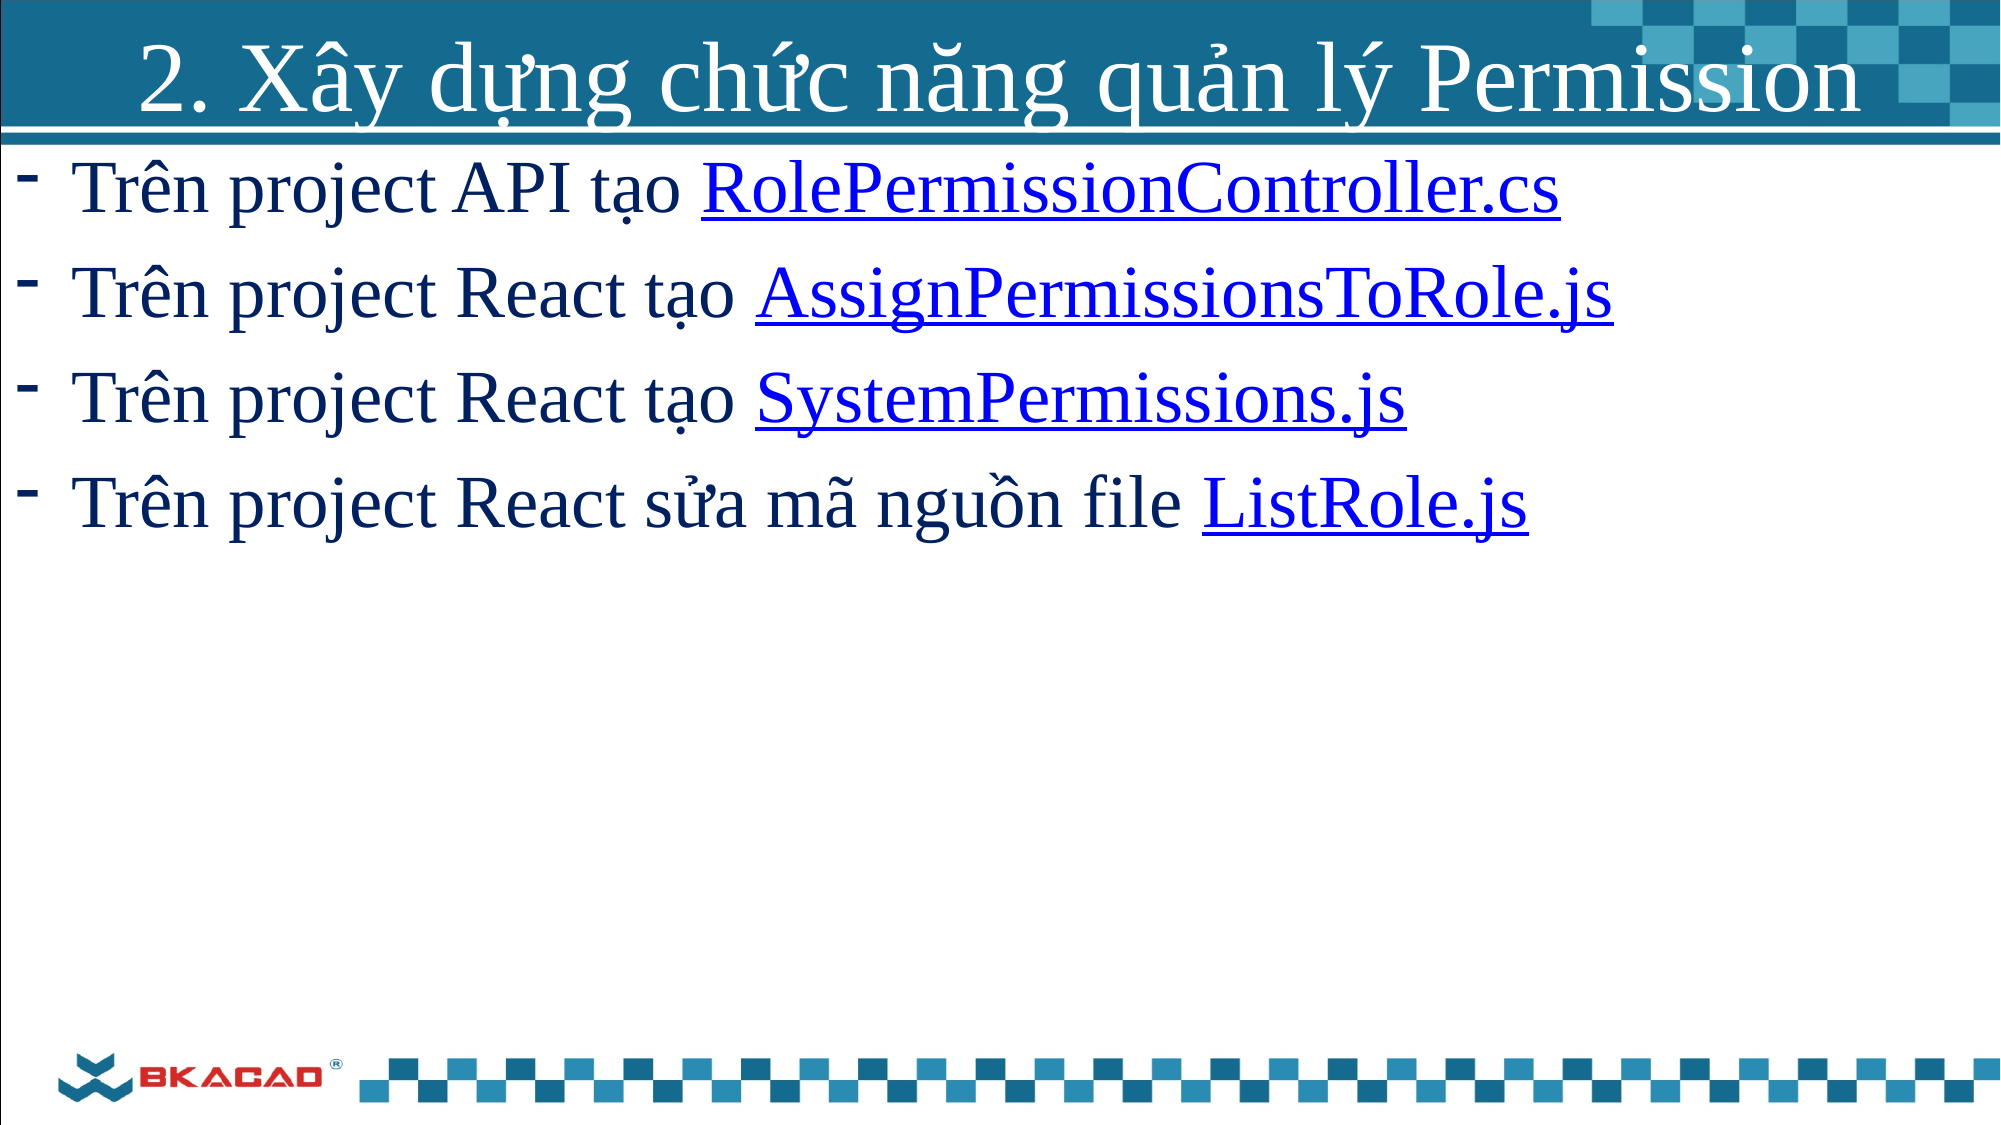

# 2. Xây dựng chức năng quản lý Permission
Trên project API tạo RolePermissionController.cs
Trên project React tạo AssignPermissionsToRole.js
Trên project React tạo SystemPermissions.js
Trên project React sửa mã nguồn file ListRole.js